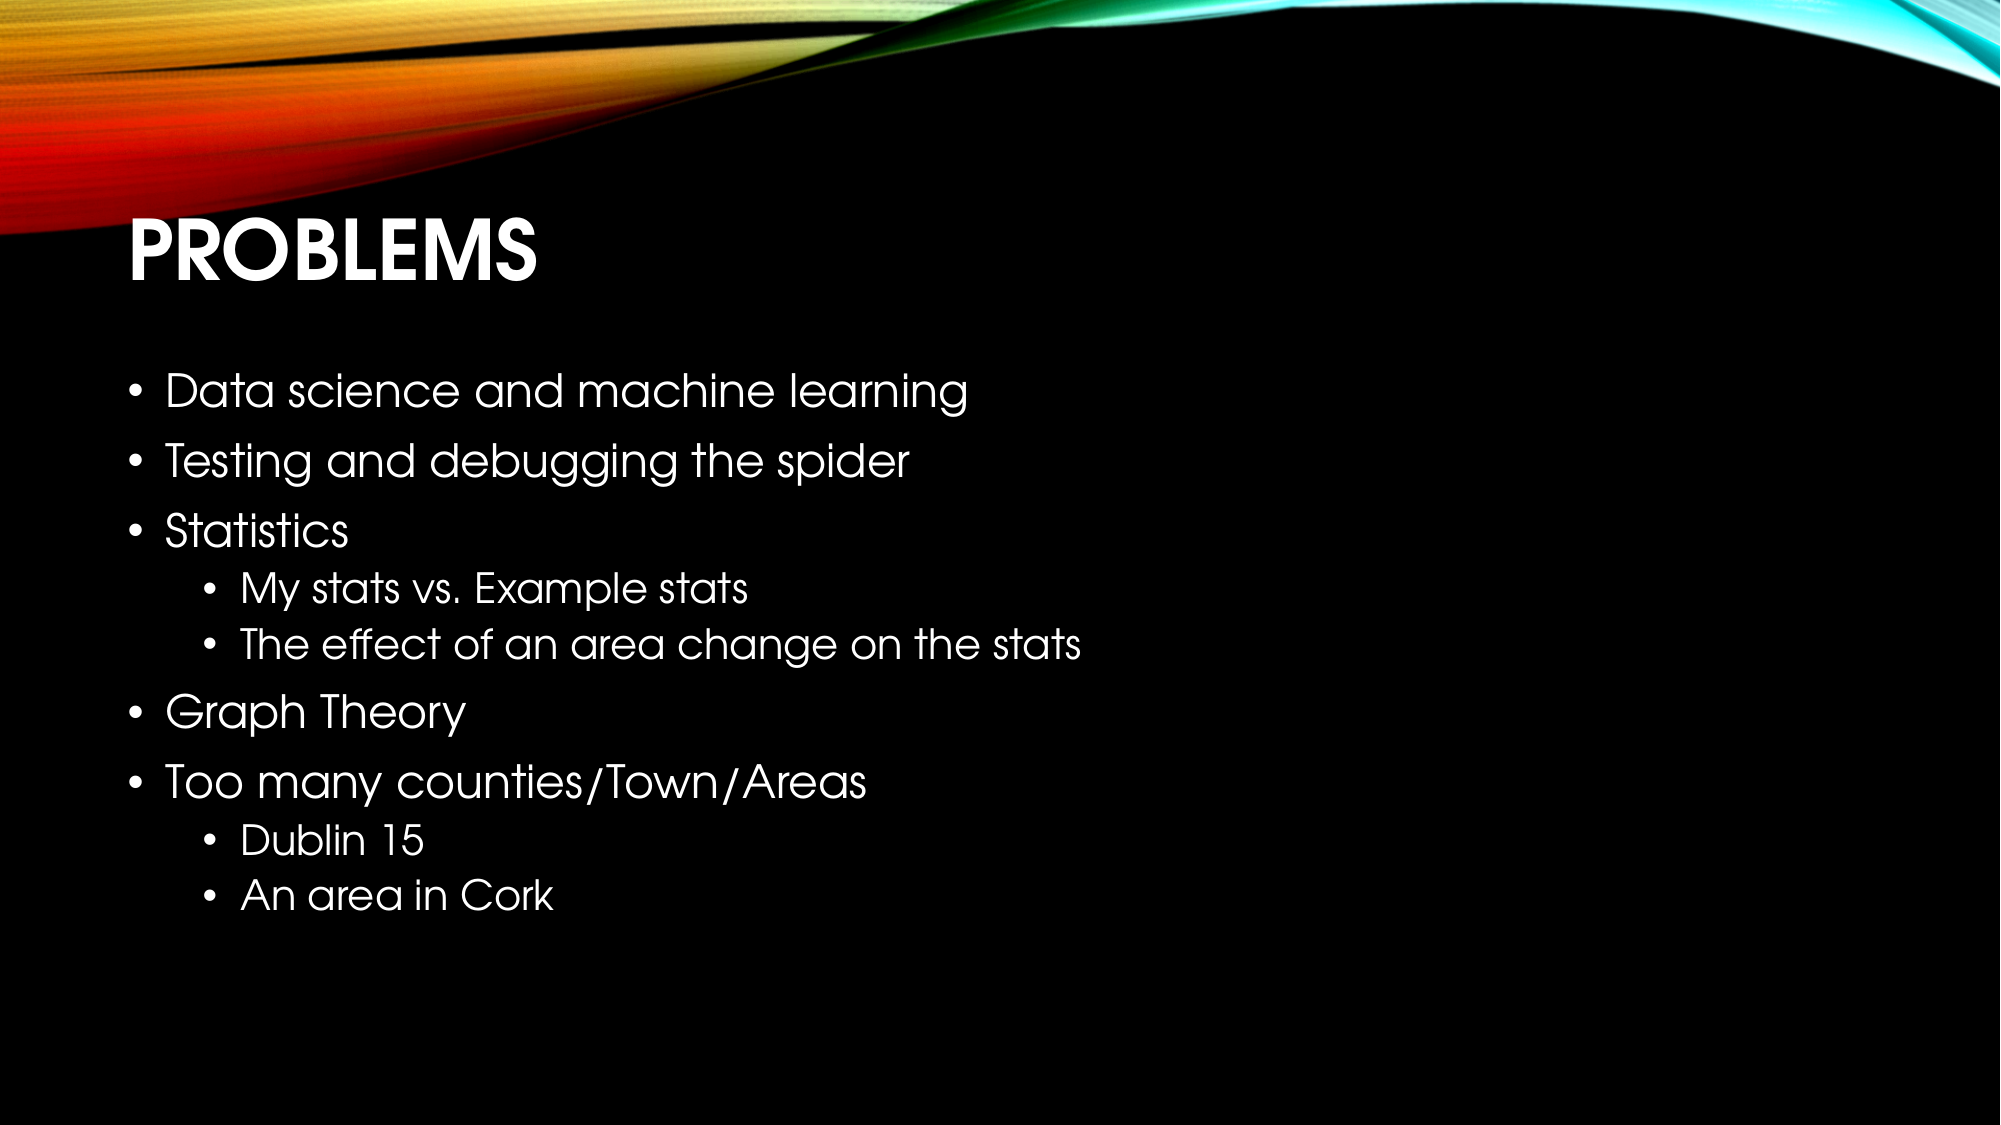

# Problems
Data science and machine learning
Testing and debugging the spider
Statistics
My stats vs. Example stats
The effect of an area change on the stats
Graph Theory
Too many counties/Town/Areas
Dublin 15
An area in Cork